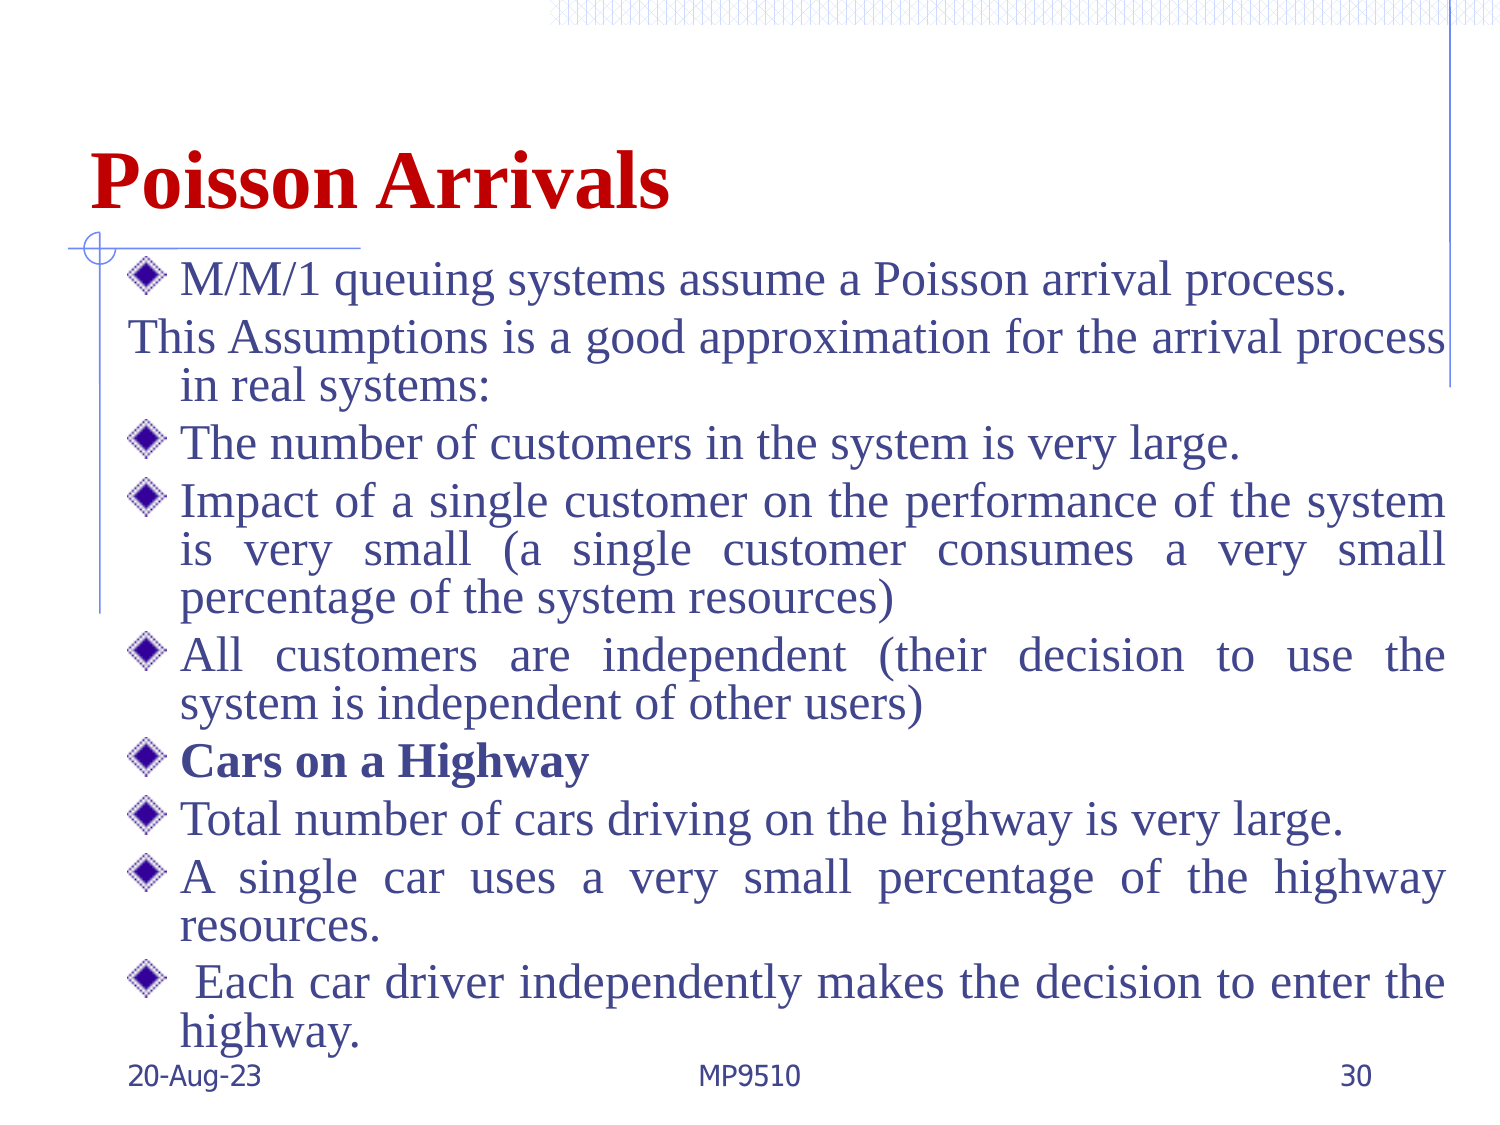

Poisson Arrivals
M/M/1 queuing systems assume a Poisson arrival process.
This Assumptions is a good approximation for the arrival process in real systems:
The number of customers in the system is very large.
Impact of a single customer on the performance of the system is very small (a single customer consumes a very small percentage of the system resources)
All customers are independent (their decision to use the system is independent of other users)
Cars on a Highway
Total number of cars driving on the highway is very large.
A single car uses a very small percentage of the highway resources.
 Each car driver independently makes the decision to enter the highway.
20-Aug-23
MP9510
30